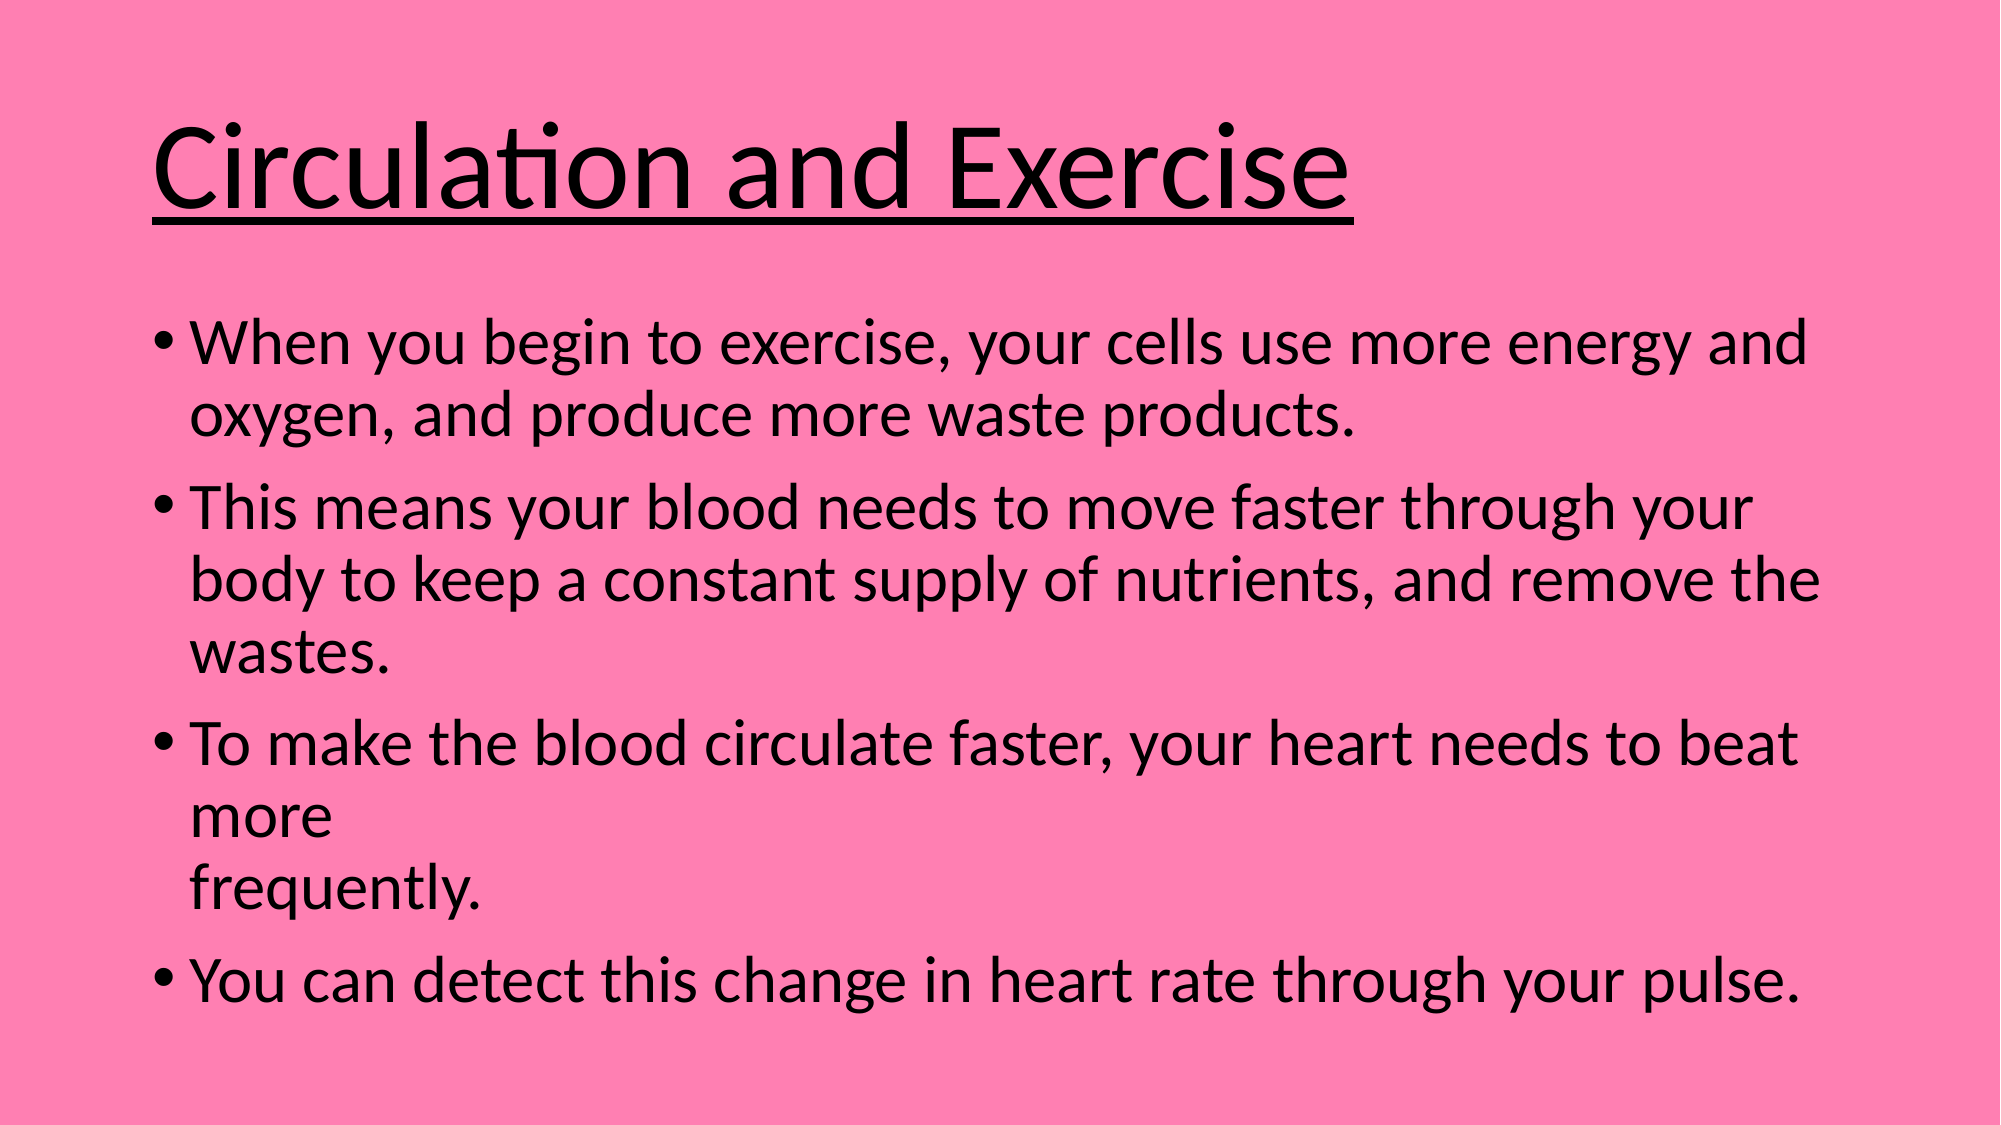

# Circulation and Exercise
When you begin to exercise, your cells use more energy and oxygen, and produce more waste products.
This means your blood needs to move faster through your body to keep a constant supply of nutrients, and remove the wastes.
To make the blood circulate faster, your heart needs to beat more
frequently.
You can detect this change in heart rate through your pulse.